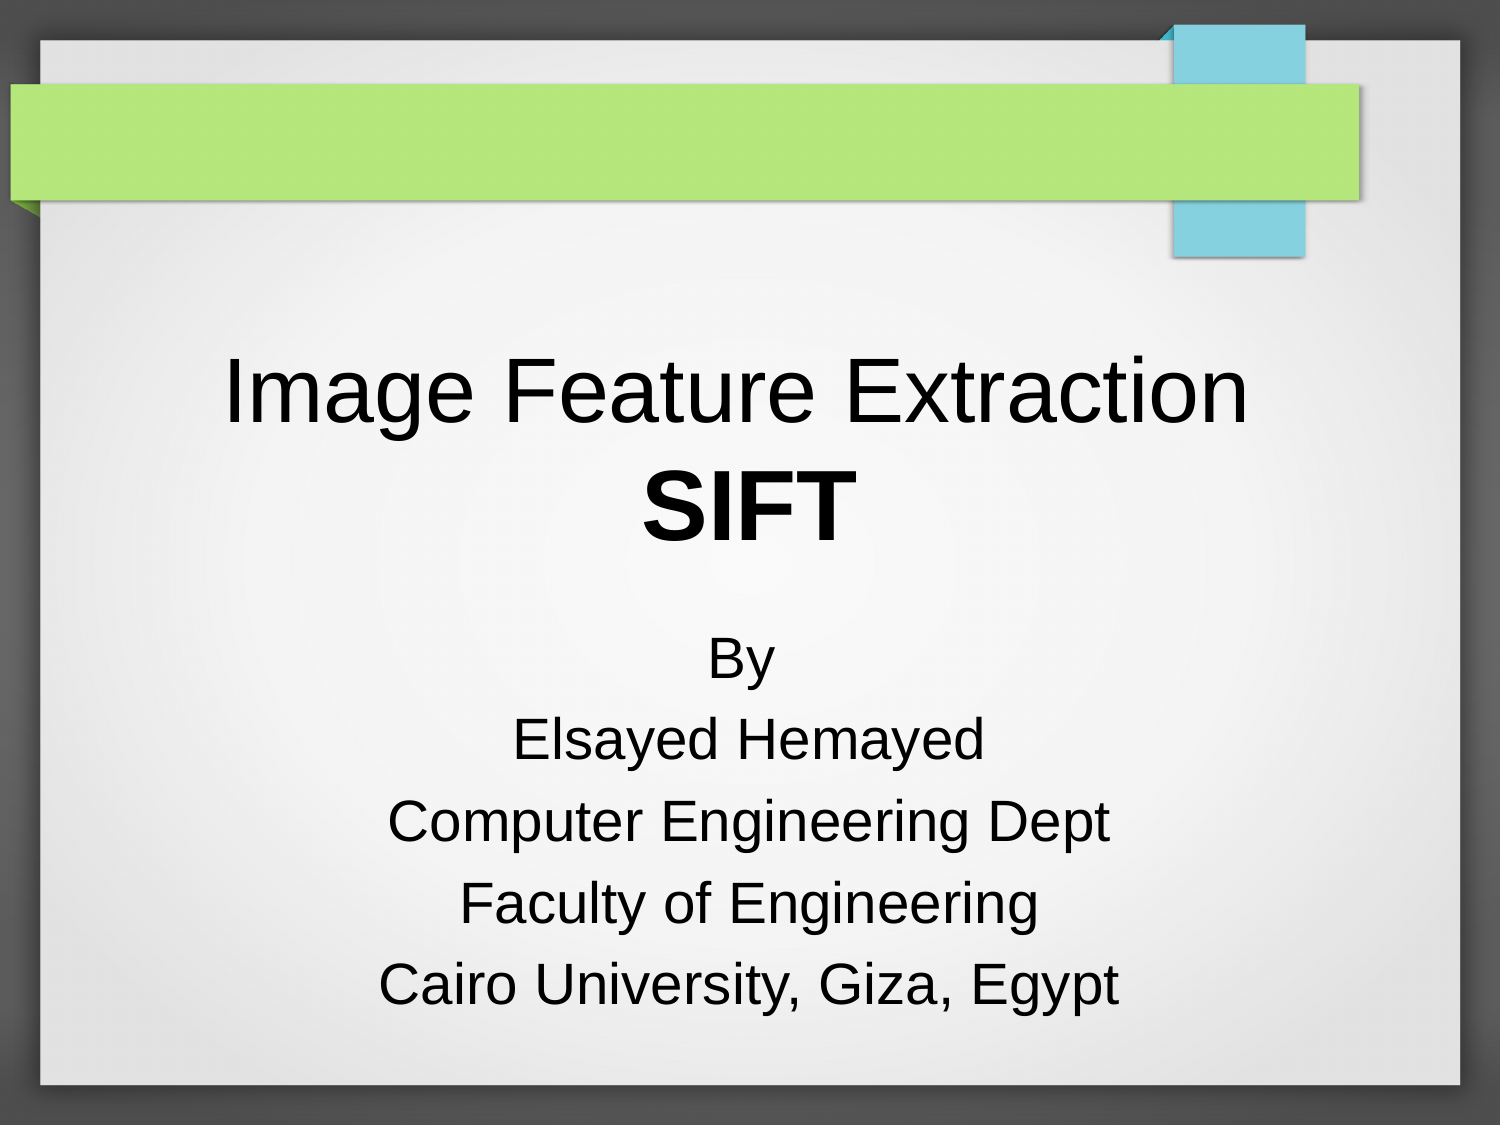

Image Feature Extraction
SIFT
By
Elsayed Hemayed
Computer Engineering Dept
Faculty of Engineering
Cairo University, Giza, Egypt